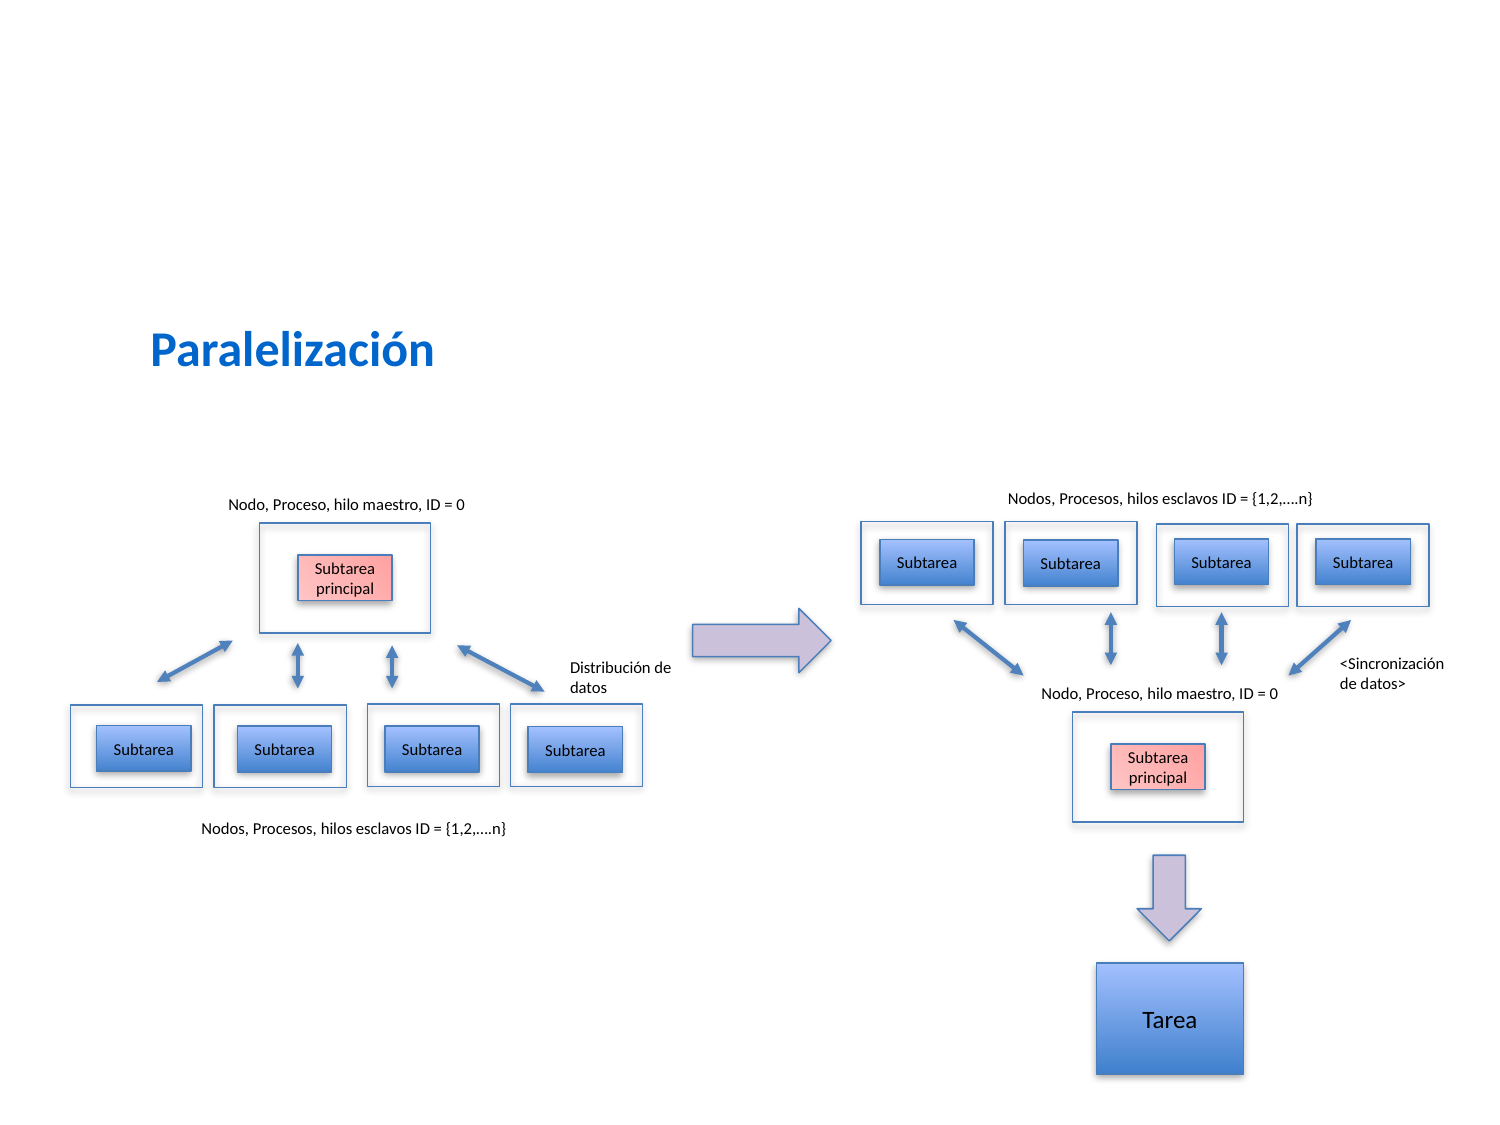

Paralelización
Nodos, Procesos, hilos esclavos ID = {1,2,….n}

Nodo, Proceso, hilo maestro, ID = 0

Subtarea
Subtarea
Subtarea
Subtarea
Subtarea principal

<Sincronización de datos>
Distribución de datos
Nodo, Proceso, hilo maestro, ID = 0

Subtarea
Subtarea
Subtarea
Subtarea
Subtarea principal
Nodos, Procesos, hilos esclavos ID = {1,2,….n}

Tarea